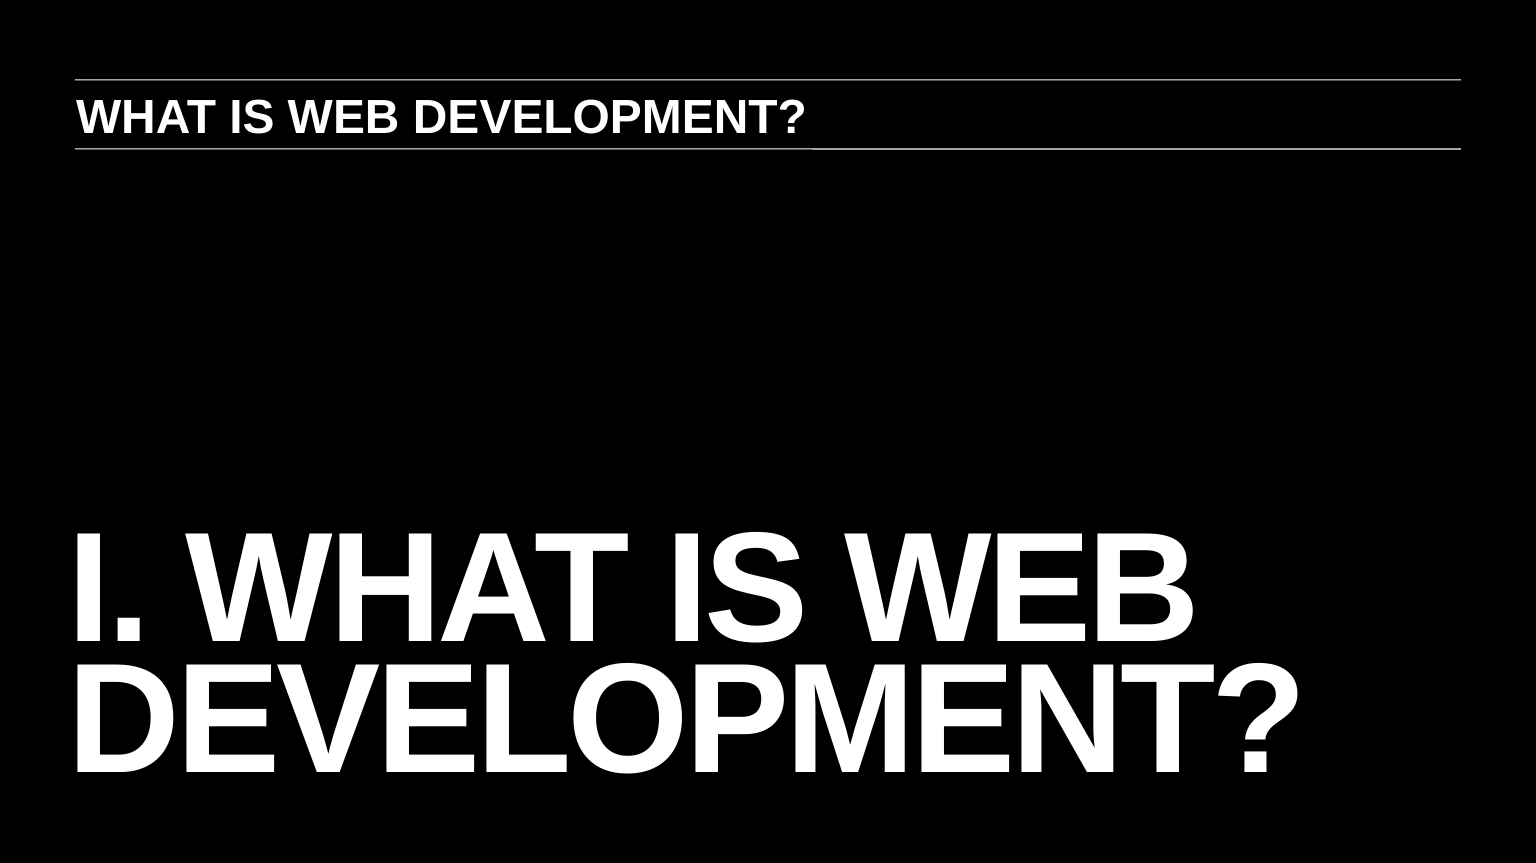

WHAT IS WEB DEVELOPMENT?
# I. What is web development?